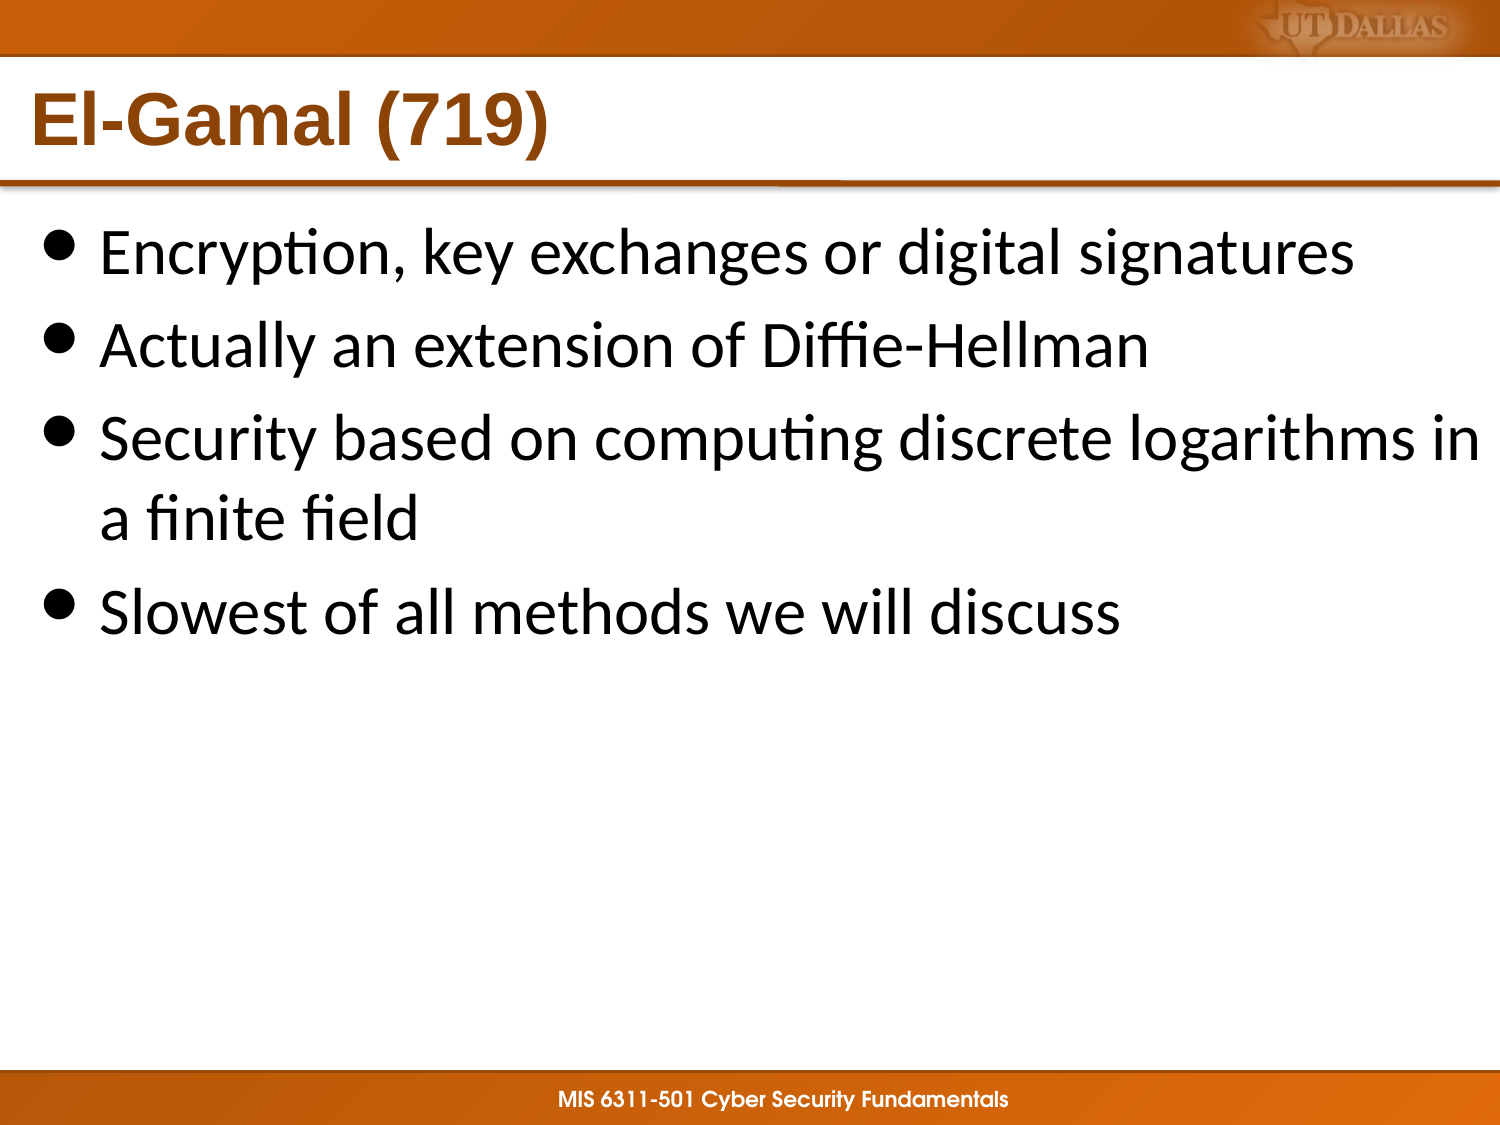

# El-Gamal (719)
Encryption, key exchanges or digital signatures
Actually an extension of Diffie-Hellman
Security based on computing discrete logarithms in a finite field
Slowest of all methods we will discuss